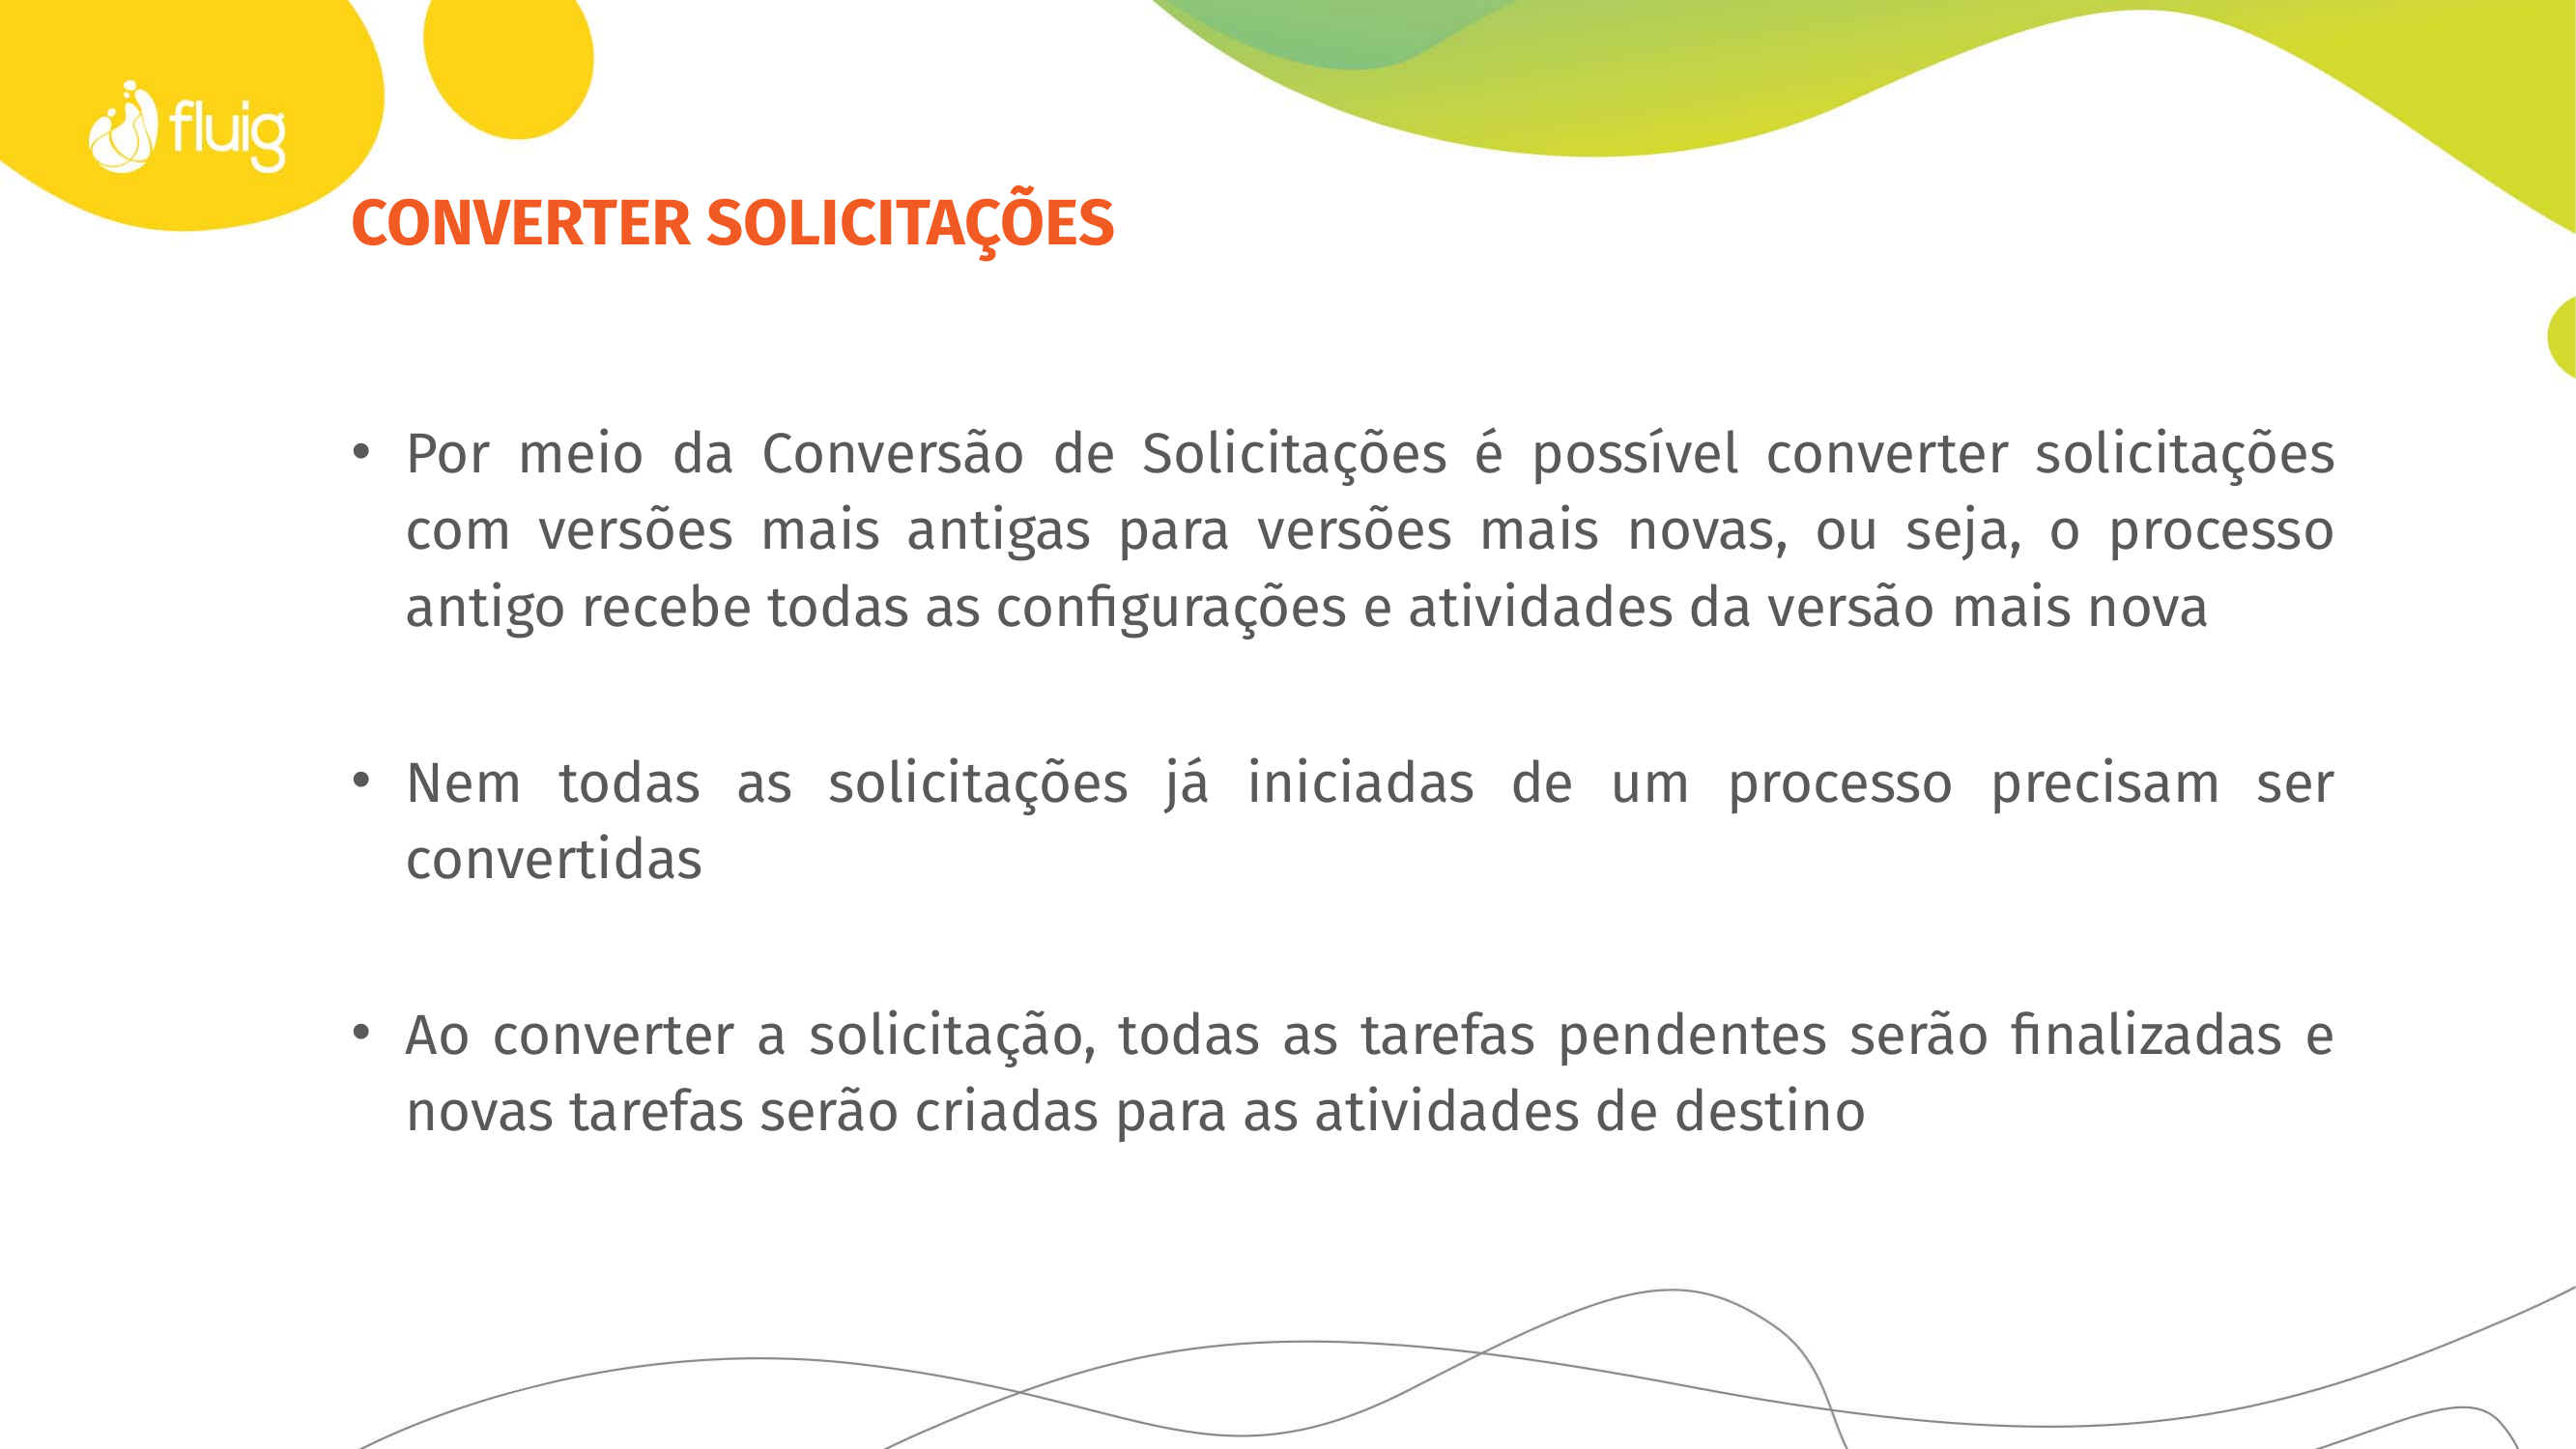

# Converter solicitações
Por meio da Conversão de Solicitações é possível converter solicitações com versões mais antigas para versões mais novas, ou seja, o processo antigo recebe todas as configurações e atividades da versão mais nova

Nem todas as solicitações já iniciadas de um processo precisam ser convertidas

Ao converter a solicitação, todas as tarefas pendentes serão finalizadas e novas tarefas serão criadas para as atividades de destino